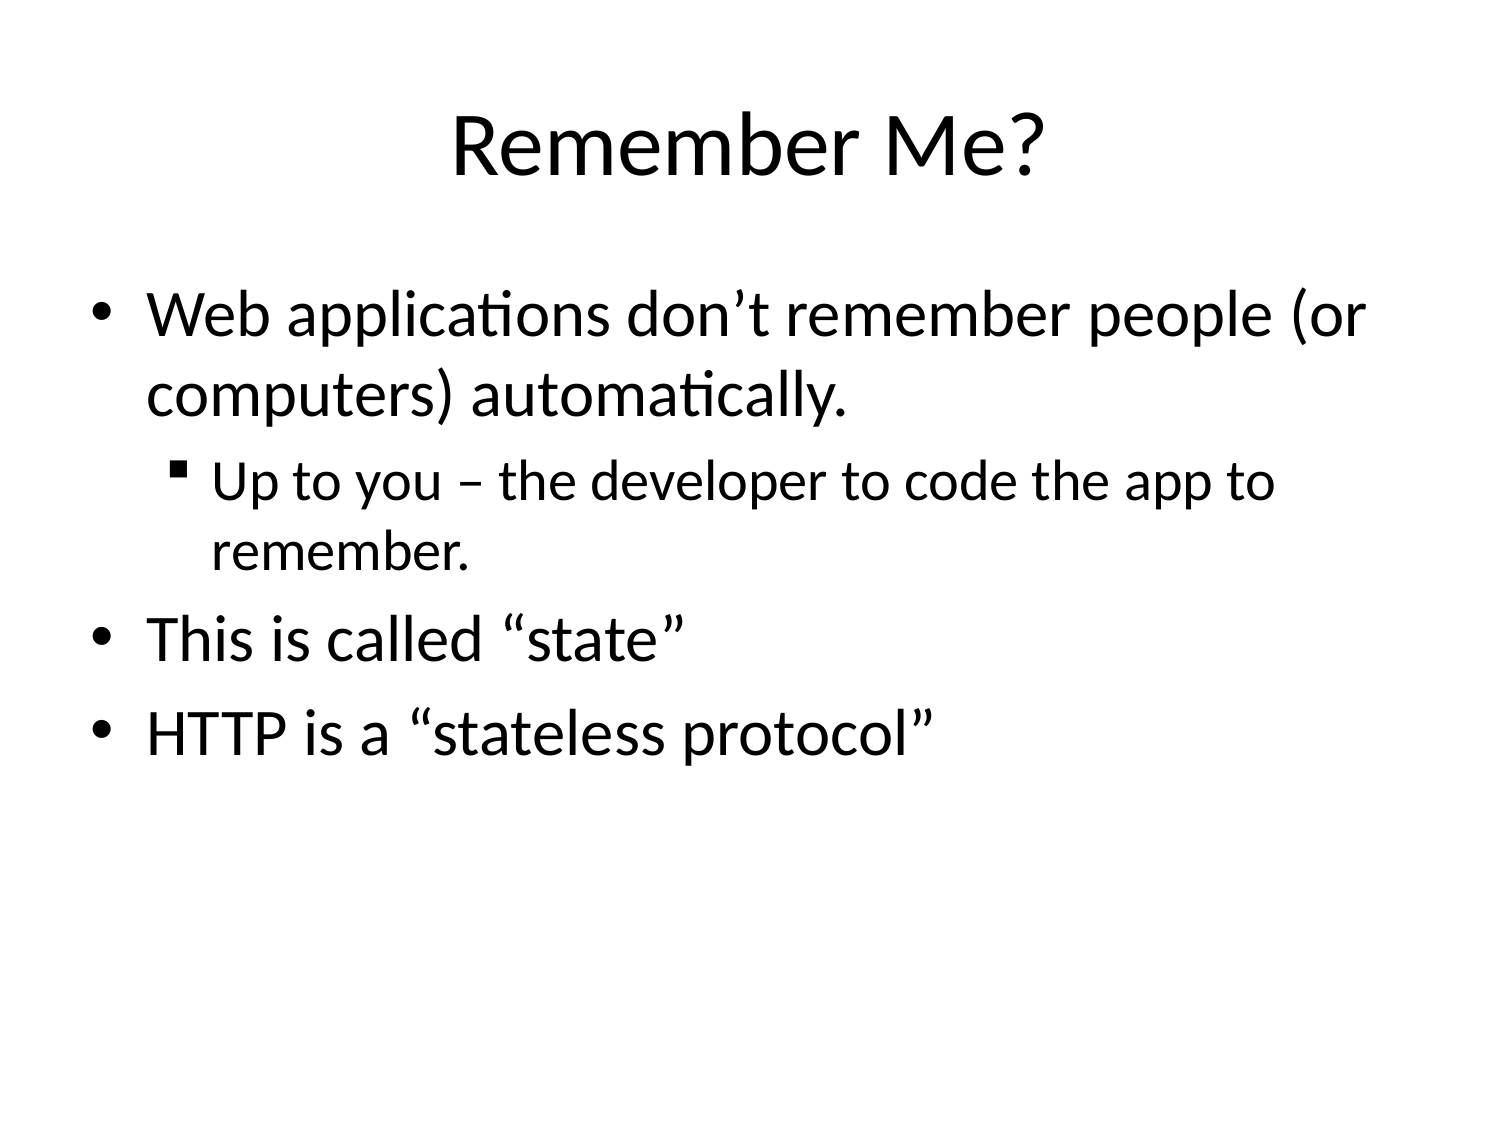

# Remember Me?
Web applications don’t remember people (or computers) automatically.
Up to you – the developer to code the app to remember.
This is called “state”
HTTP is a “stateless protocol”